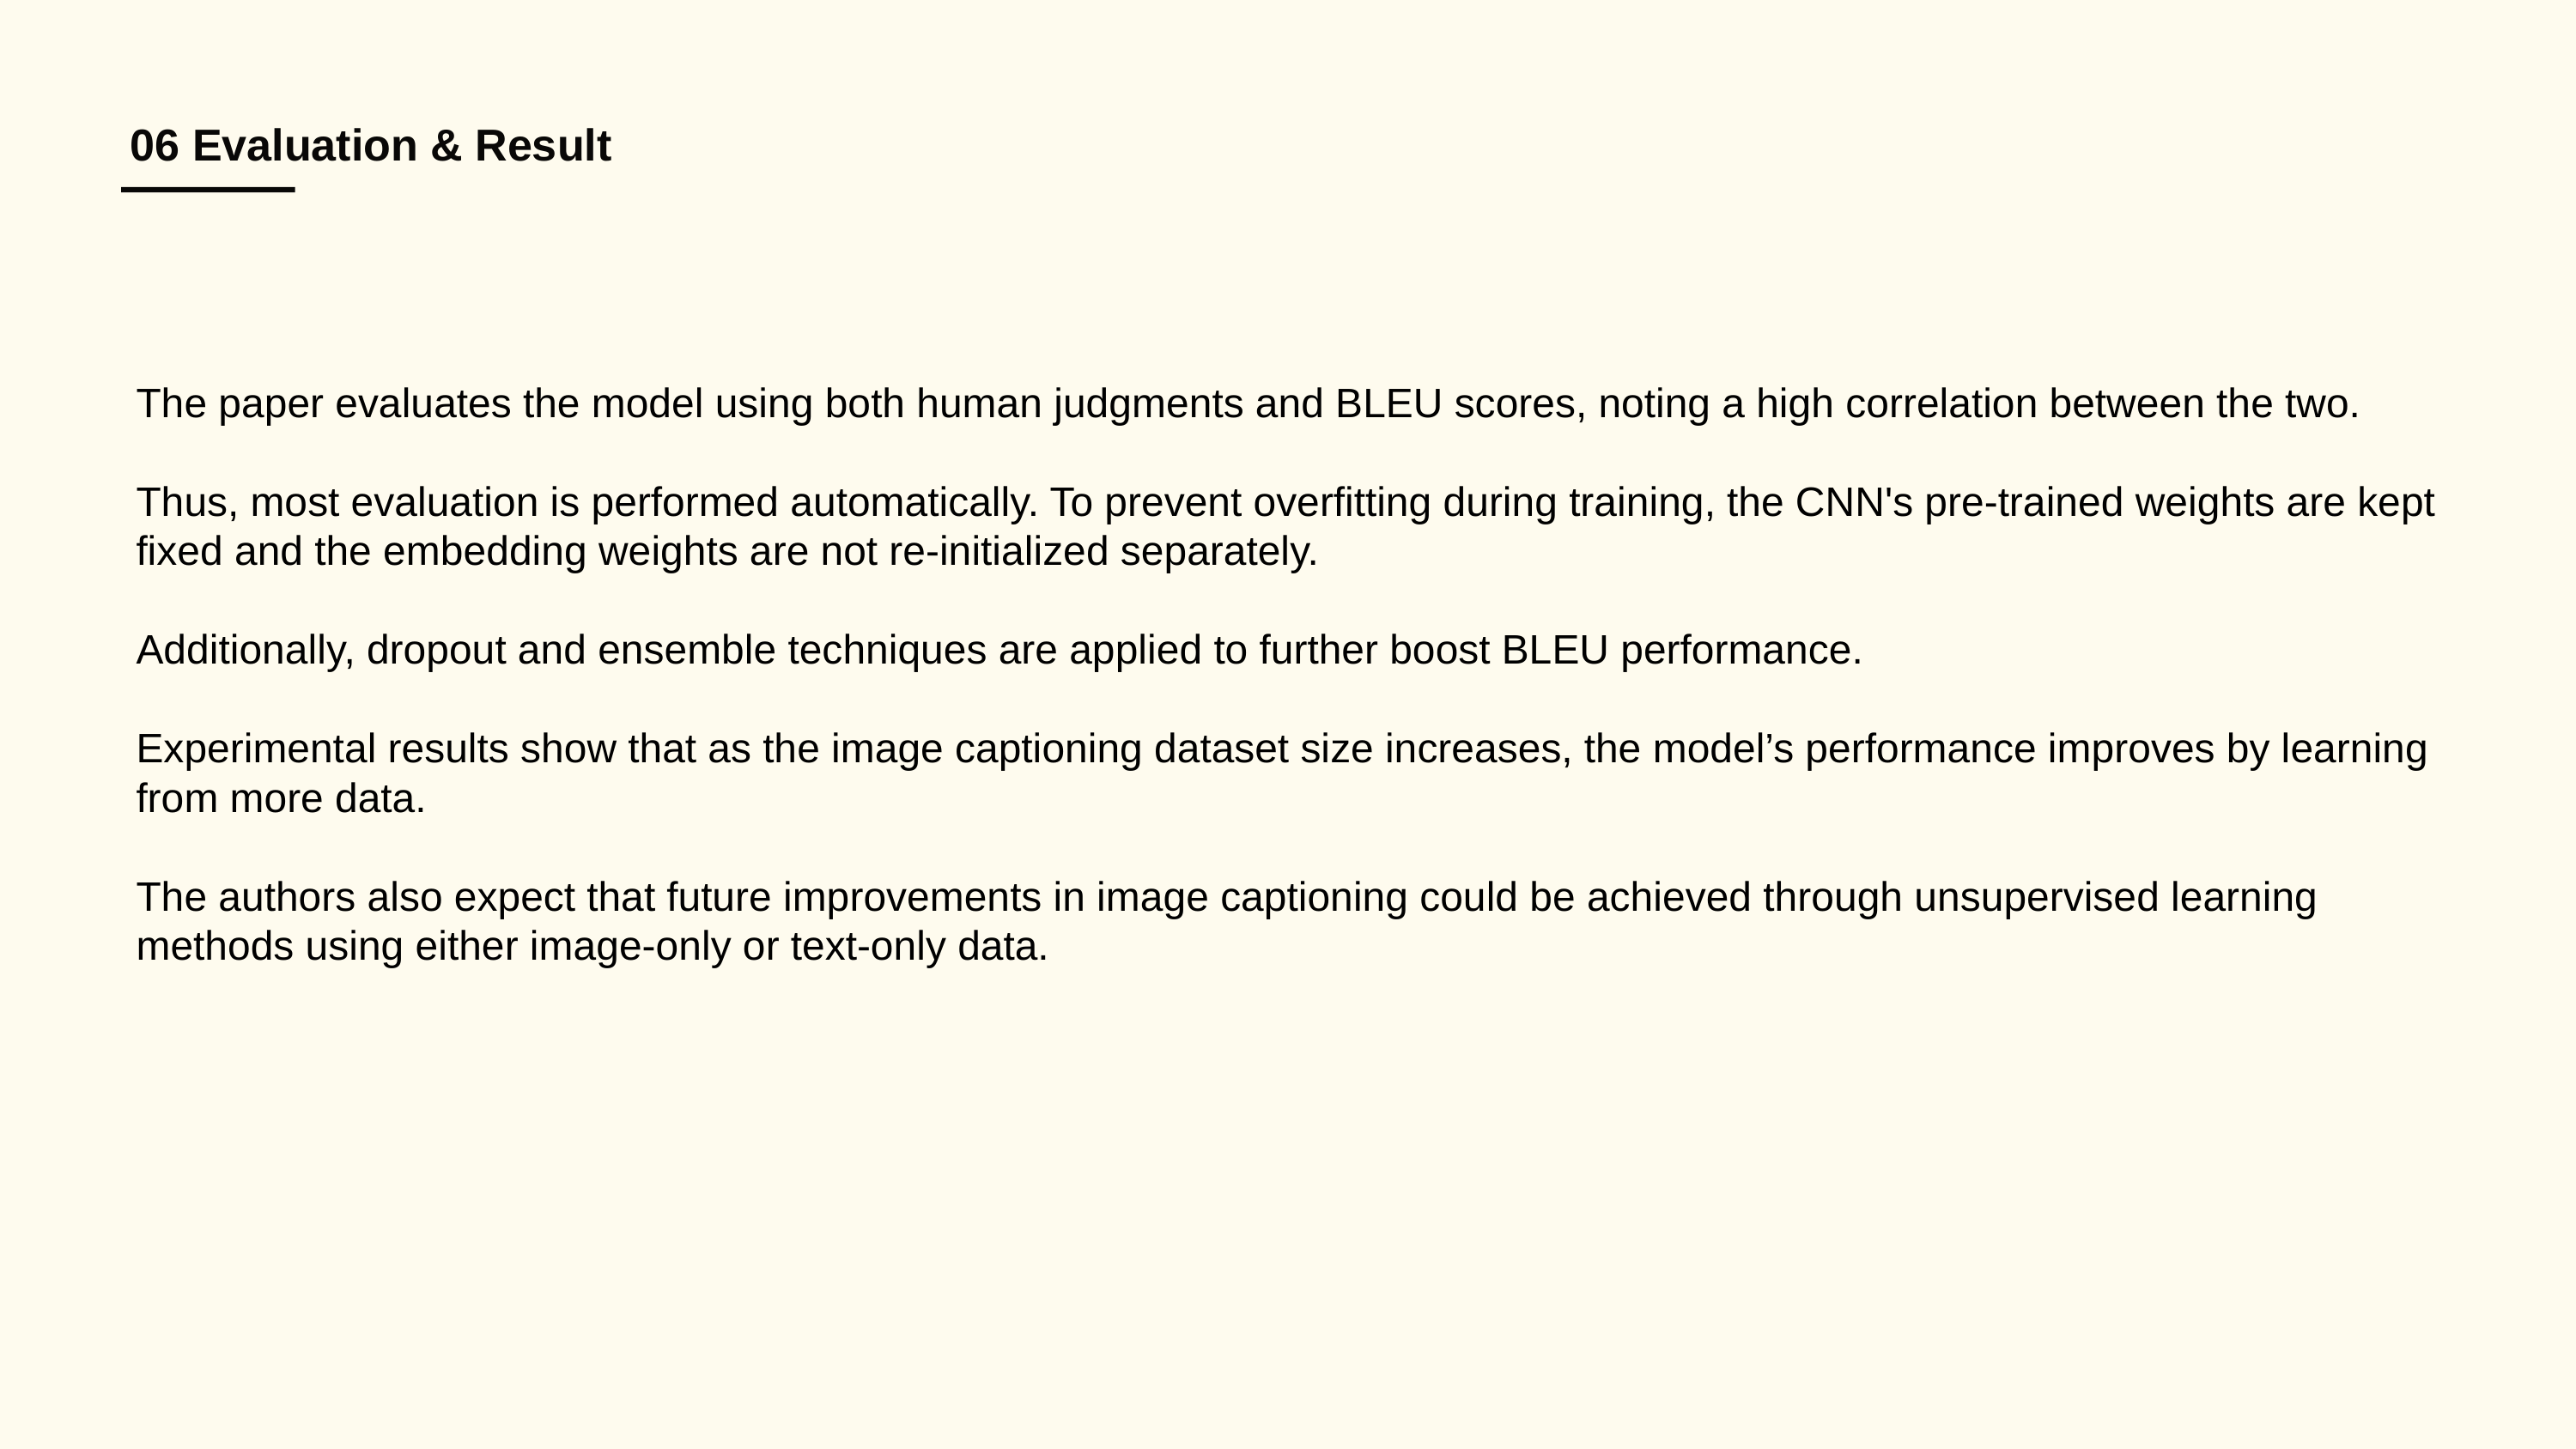

06 Evaluation & Result

The paper evaluates the model using both human judgments and BLEU scores, noting a high correlation between the two.

Thus, most evaluation is performed automatically. To prevent overfitting during training, the CNN's pre-trained weights are kept fixed and the embedding weights are not re-initialized separately.

Additionally, dropout and ensemble techniques are applied to further boost BLEU performance.

Experimental results show that as the image captioning dataset size increases, the model’s performance improves by learning from more data.

The authors also expect that future improvements in image captioning could be achieved through unsupervised learning methods using either image-only or text-only data.